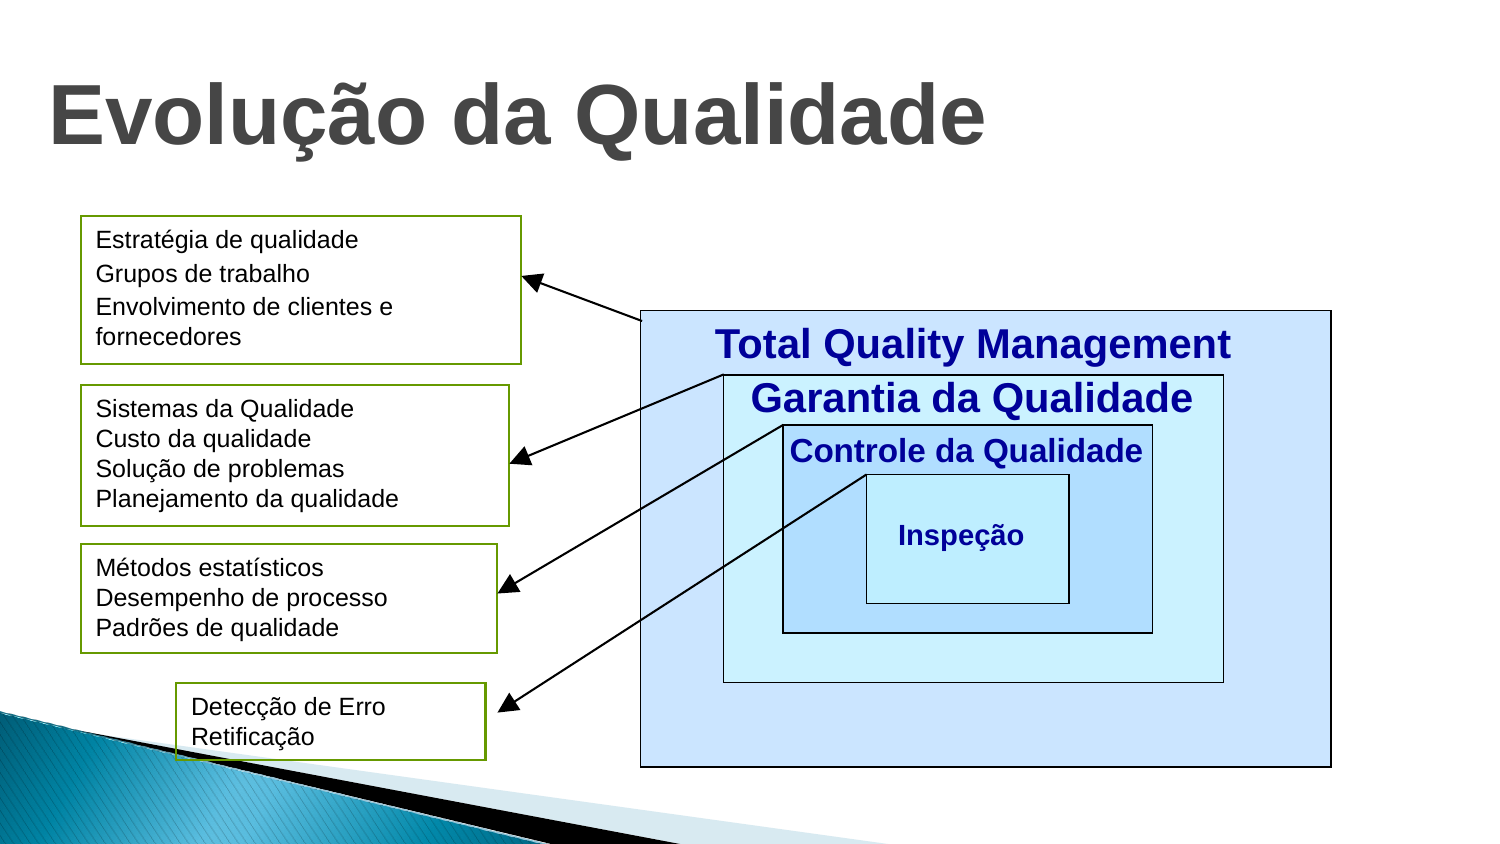

# Evolução da Qualidade
Estratégia de qualidade
Grupos de trabalho
Envolvimento de clientes e fornecedores
Total Quality Management

Garantia da Qualidade
Sistemas da Qualidade
Custo da qualidade
Solução de problemas
Planejamento da qualidade

 Controle da Qualidade
Métodos estatísticos
Desempenho de processo
Padrões de qualidade

Detecção de Erro
Retificação

  Inspeção